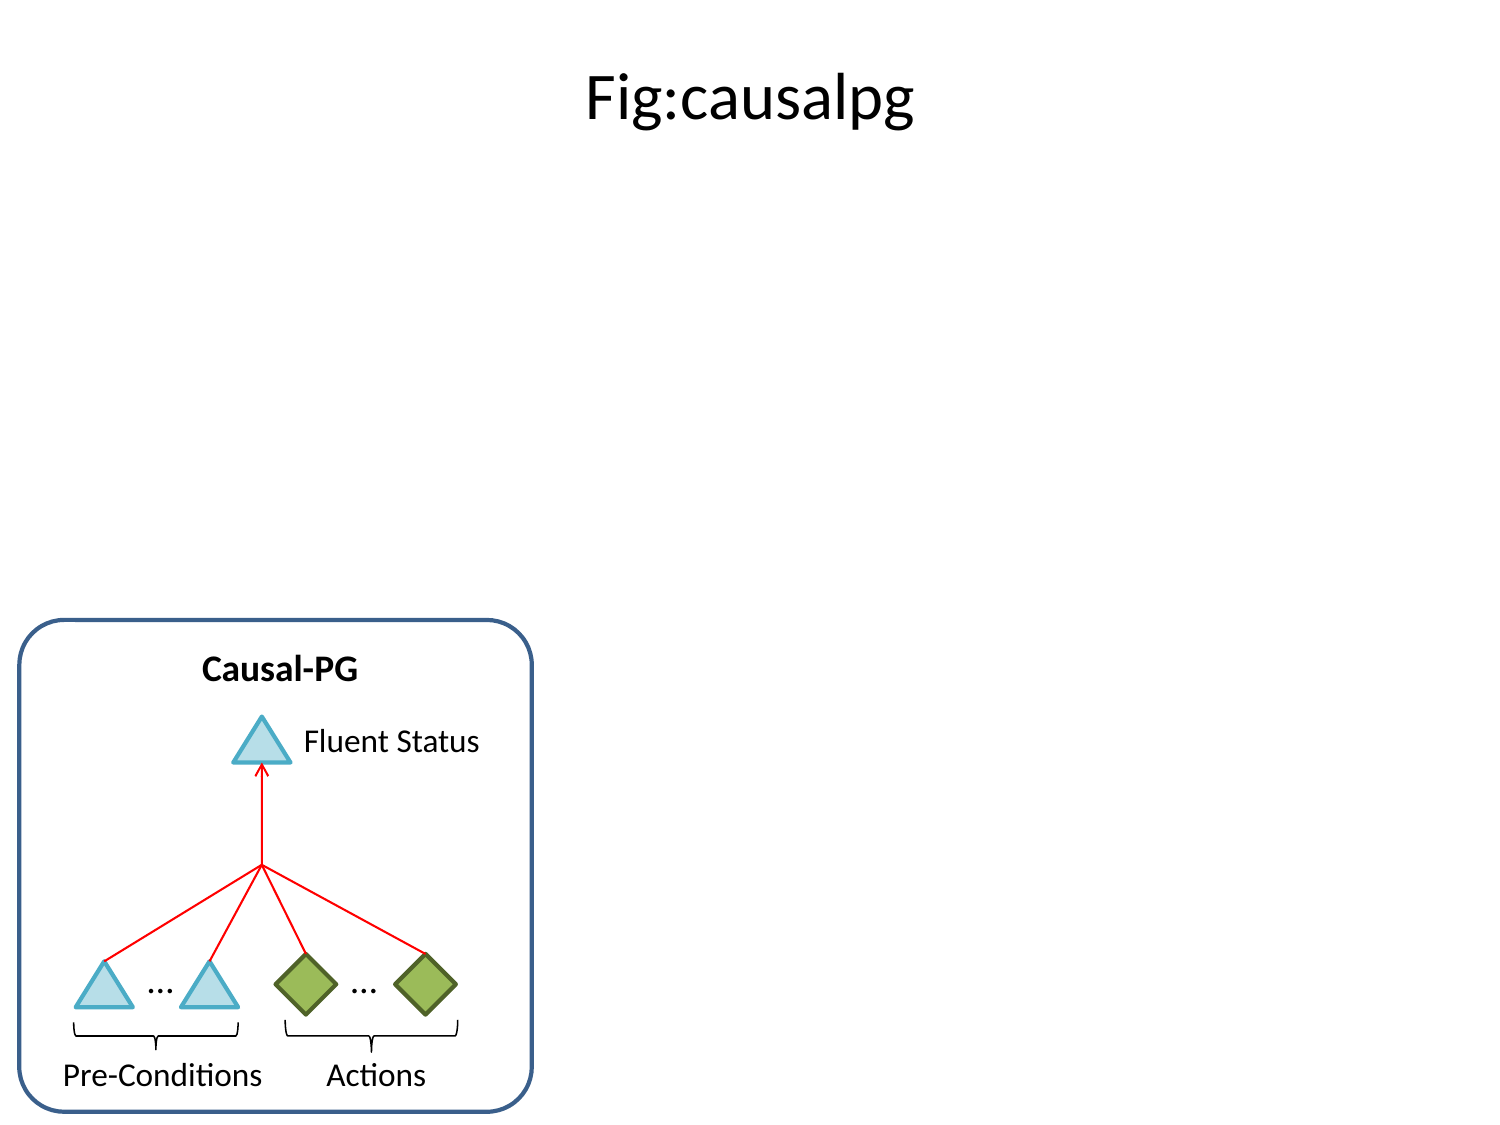

# Fig:causalpg

Causal-PG
Fluent Status

…
…

Actions
Pre-Conditions